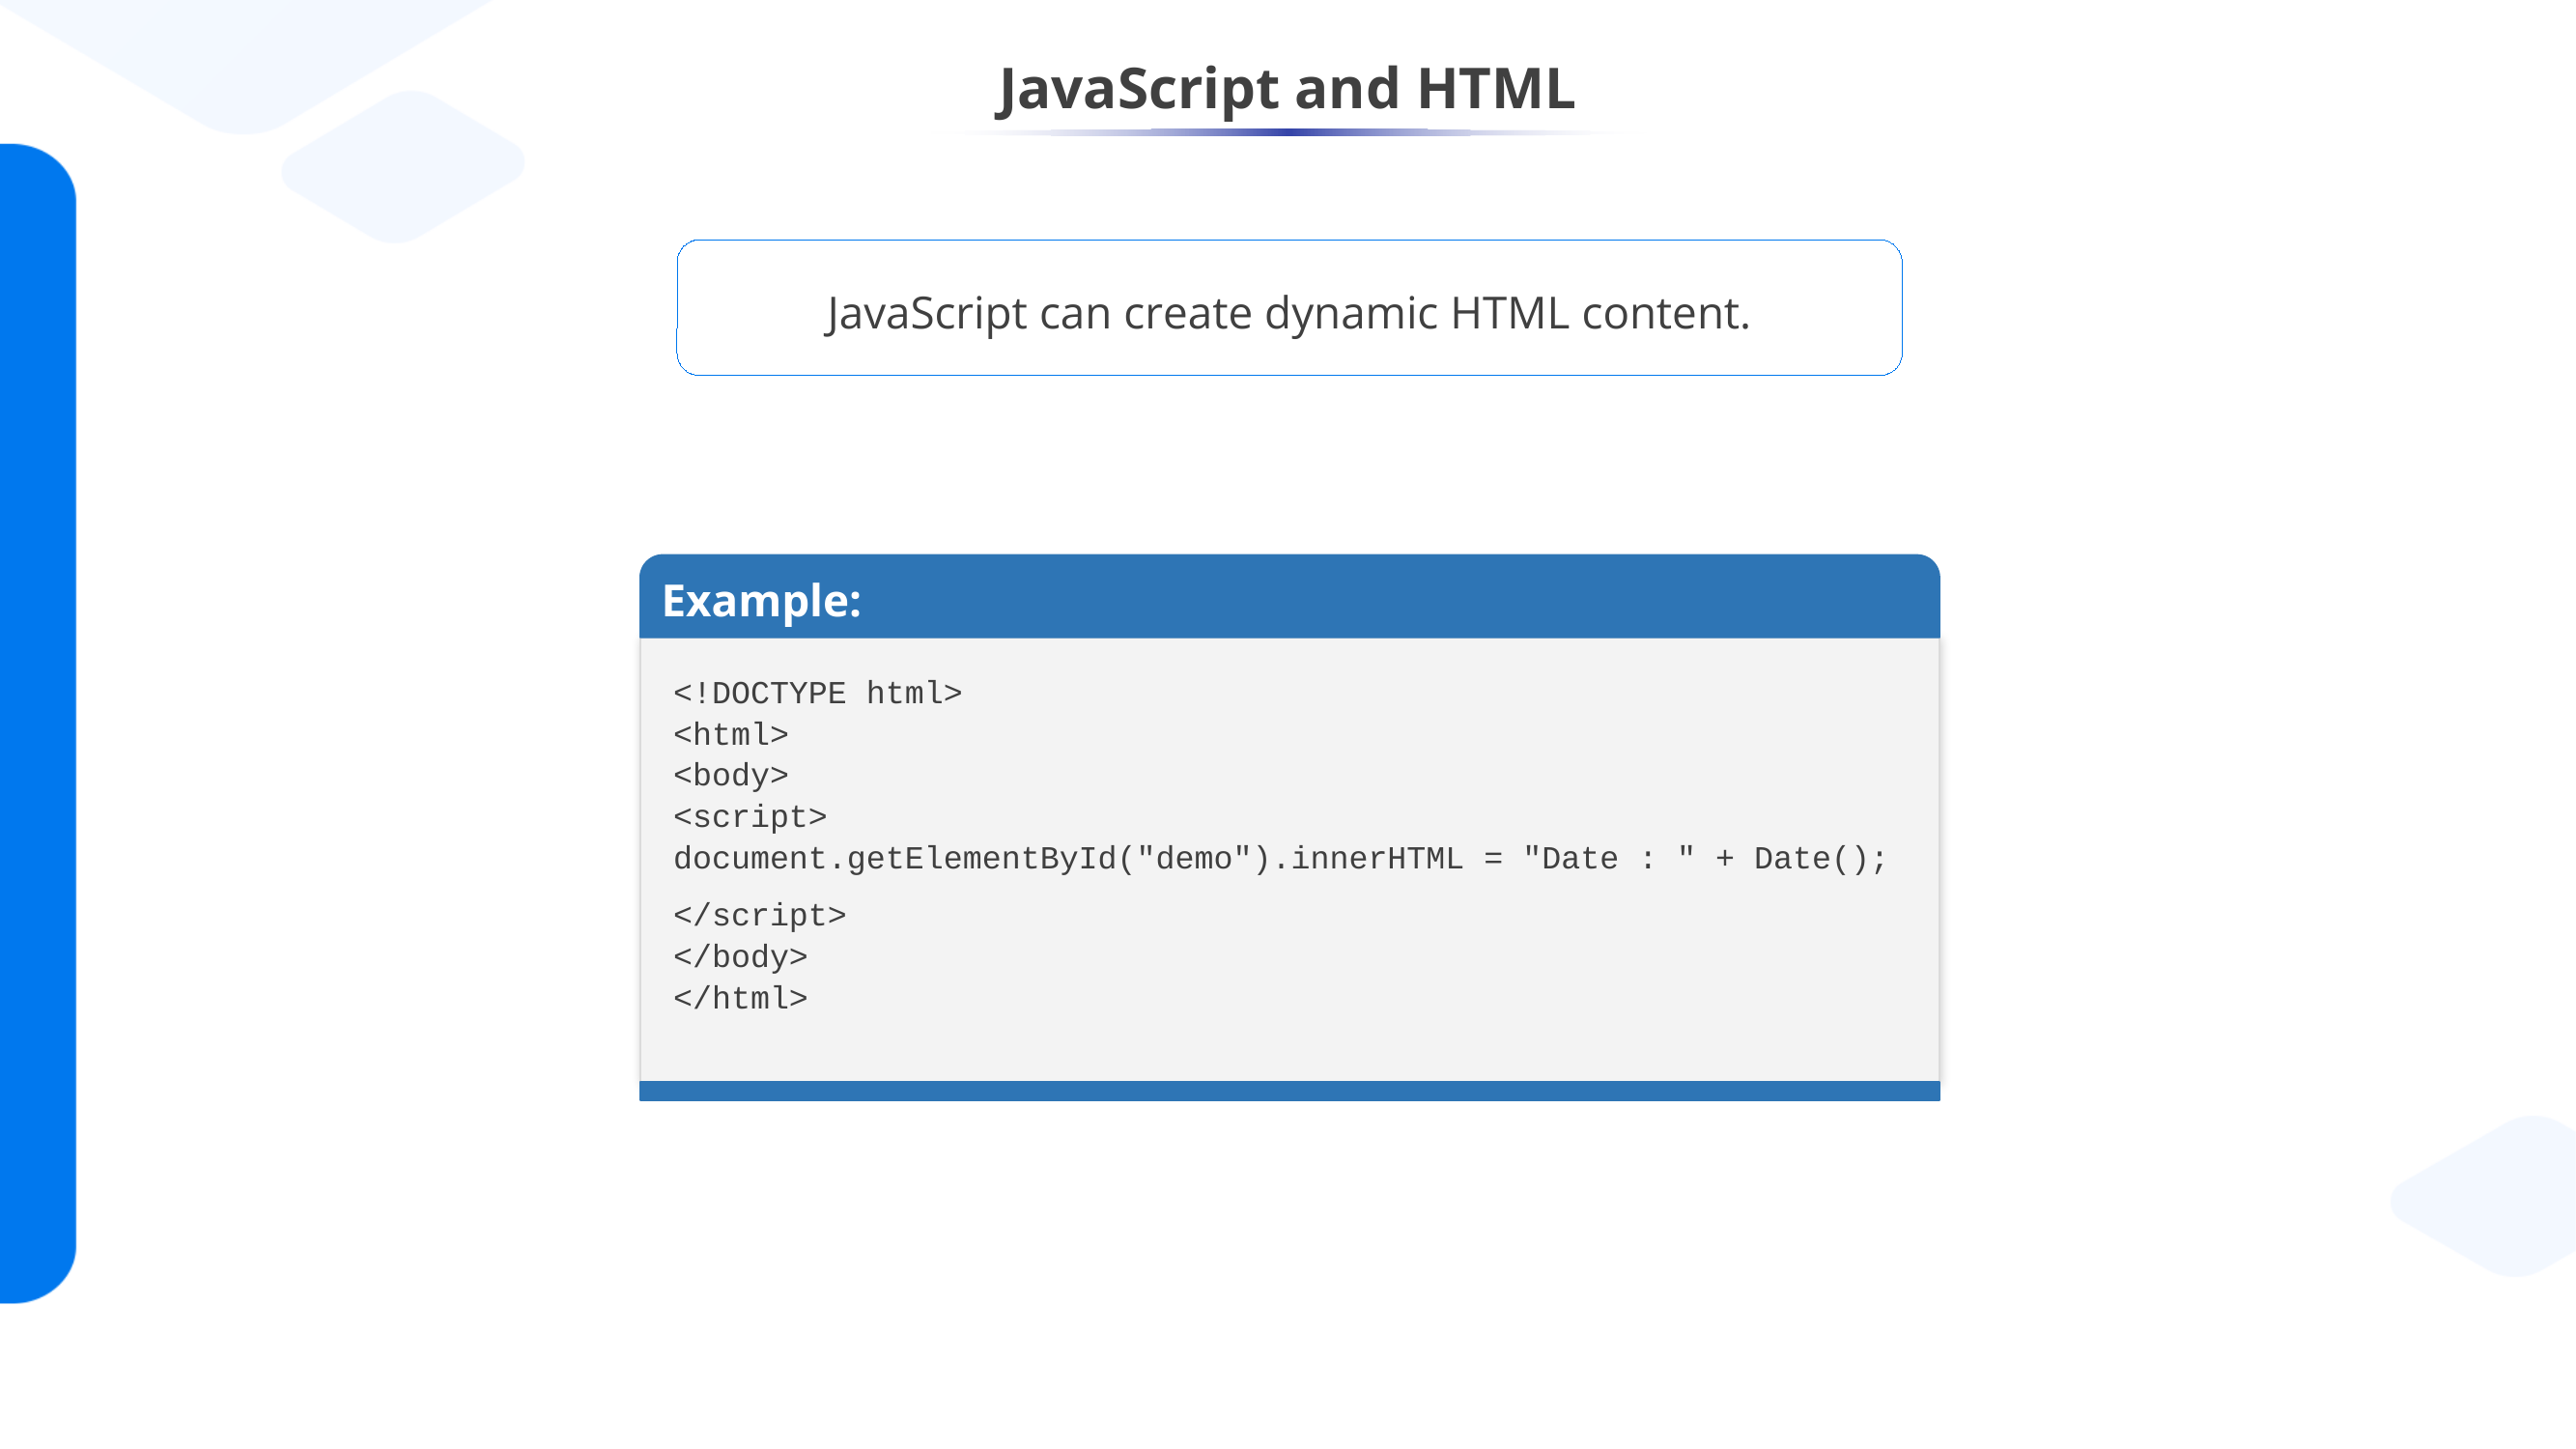

# JavaScript and HTML

JavaScript can create dynamic HTML content.
Example:
<!DOCTYPE html>
<html>
<body>
<script>
document.getElementById("demo").innerHTML = "Date : " + Date();
</script>
</body>
</html>